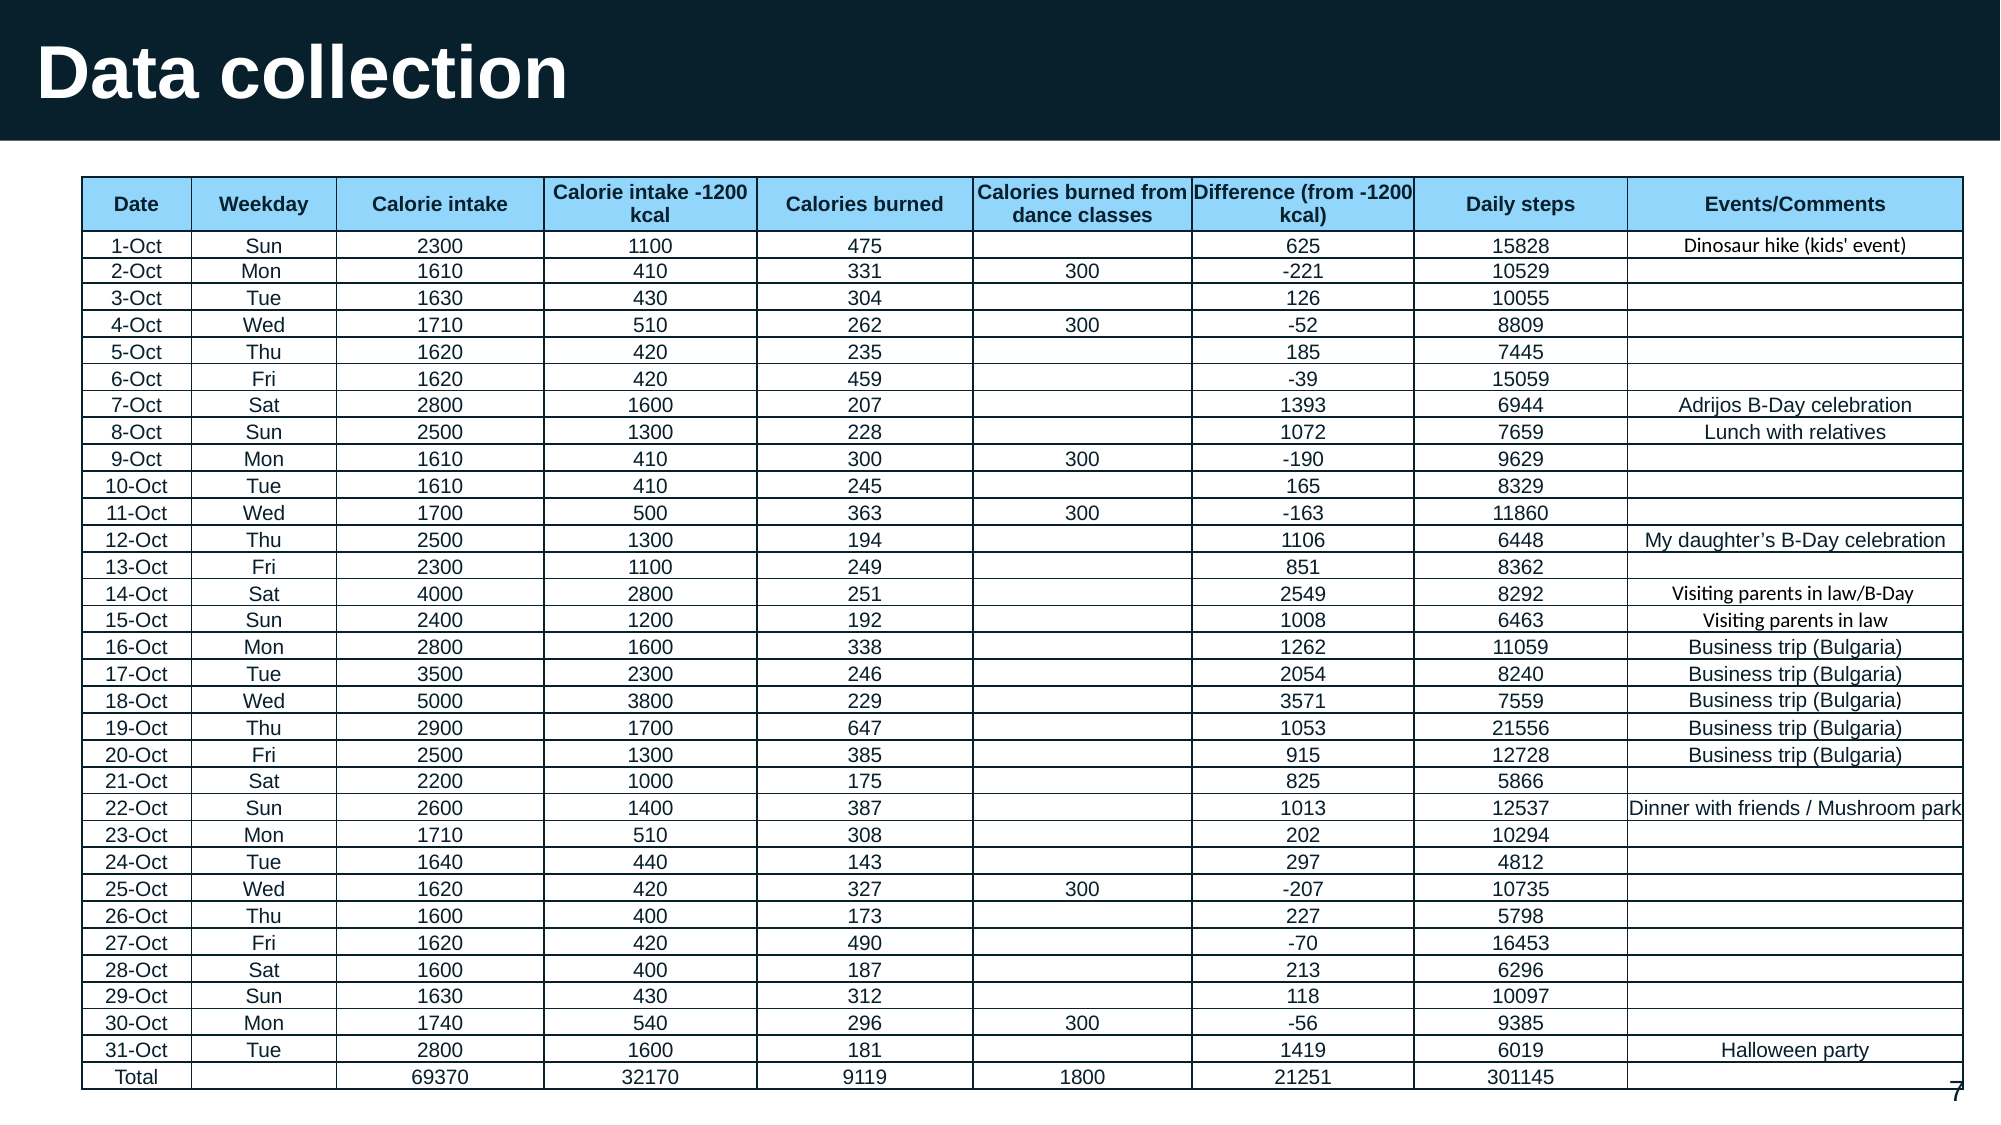

Data collection

| Date | Weekday | Calorie intake | Calorie intake -1200 kcal | Calories burned | Calories burned from dance classes | Difference (from -1200 kcal) | Daily steps | Events/Comments |
| --- | --- | --- | --- | --- | --- | --- | --- | --- |
| 1-Oct | Sun | 2300 | 1100 | 475 |  | 625 | 15828 | Dinosaur hike (kids' event) |
| 2-Oct | Mon | 1610 | 410 | 331 | 300 | -221 | 10529 |  |
| 3-Oct | Tue | 1630 | 430 | 304 |  | 126 | 10055 |  |
| 4-Oct | Wed | 1710 | 510 | 262 | 300 | -52 | 8809 |  |
| 5-Oct | Thu | 1620 | 420 | 235 |  | 185 | 7445 |  |
| 6-Oct | Fri | 1620 | 420 | 459 |  | -39 | 15059 |  |
| 7-Oct | Sat | 2800 | 1600 | 207 |  | 1393 | 6944 | Adrijos B-Day celebration |
| 8-Oct | Sun | 2500 | 1300 | 228 |  | 1072 | 7659 | Lunch with relatives |
| 9-Oct | Mon | 1610 | 410 | 300 | 300 | -190 | 9629 |  |
| 10-Oct | Tue | 1610 | 410 | 245 |  | 165 | 8329 |  |
| 11-Oct | Wed | 1700 | 500 | 363 | 300 | -163 | 11860 |  |
| 12-Oct | Thu | 2500 | 1300 | 194 |  | 1106 | 6448 | My daughter’s B-Day celebration |
| 13-Oct | Fri | 2300 | 1100 | 249 |  | 851 | 8362 |  |
| 14-Oct | Sat | 4000 | 2800 | 251 |  | 2549 | 8292 | Visiting parents in law/B-Day |
| 15-Oct | Sun | 2400 | 1200 | 192 |  | 1008 | 6463 | Visiting parents in law |
| 16-Oct | Mon | 2800 | 1600 | 338 |  | 1262 | 11059 | Business trip (Bulgaria) |
| 17-Oct | Tue | 3500 | 2300 | 246 |  | 2054 | 8240 | Business trip (Bulgaria) |
| 18-Oct | Wed | 5000 | 3800 | 229 |  | 3571 | 7559 | Business trip (Bulgaria) |
| 19-Oct | Thu | 2900 | 1700 | 647 |  | 1053 | 21556 | Business trip (Bulgaria) |
| 20-Oct | Fri | 2500 | 1300 | 385 |  | 915 | 12728 | Business trip (Bulgaria) |
| 21-Oct | Sat | 2200 | 1000 | 175 |  | 825 | 5866 |  |
| 22-Oct | Sun | 2600 | 1400 | 387 |  | 1013 | 12537 | Dinner with friends / Mushroom park |
| 23-Oct | Mon | 1710 | 510 | 308 |  | 202 | 10294 |  |
| 24-Oct | Tue | 1640 | 440 | 143 |  | 297 | 4812 |  |
| 25-Oct | Wed | 1620 | 420 | 327 | 300 | -207 | 10735 |  |
| 26-Oct | Thu | 1600 | 400 | 173 |  | 227 | 5798 |  |
| 27-Oct | Fri | 1620 | 420 | 490 |  | -70 | 16453 |  |
| 28-Oct | Sat | 1600 | 400 | 187 |  | 213 | 6296 |  |
| 29-Oct | Sun | 1630 | 430 | 312 |  | 118 | 10097 |  |
| 30-Oct | Mon | 1740 | 540 | 296 | 300 | -56 | 9385 |  |
| 31-Oct | Tue | 2800 | 1600 | 181 |  | 1419 | 6019 | Halloween party |
| Total |  | 69370 | 32170 | 9119 | 1800 | 21251 | 301145 |  |